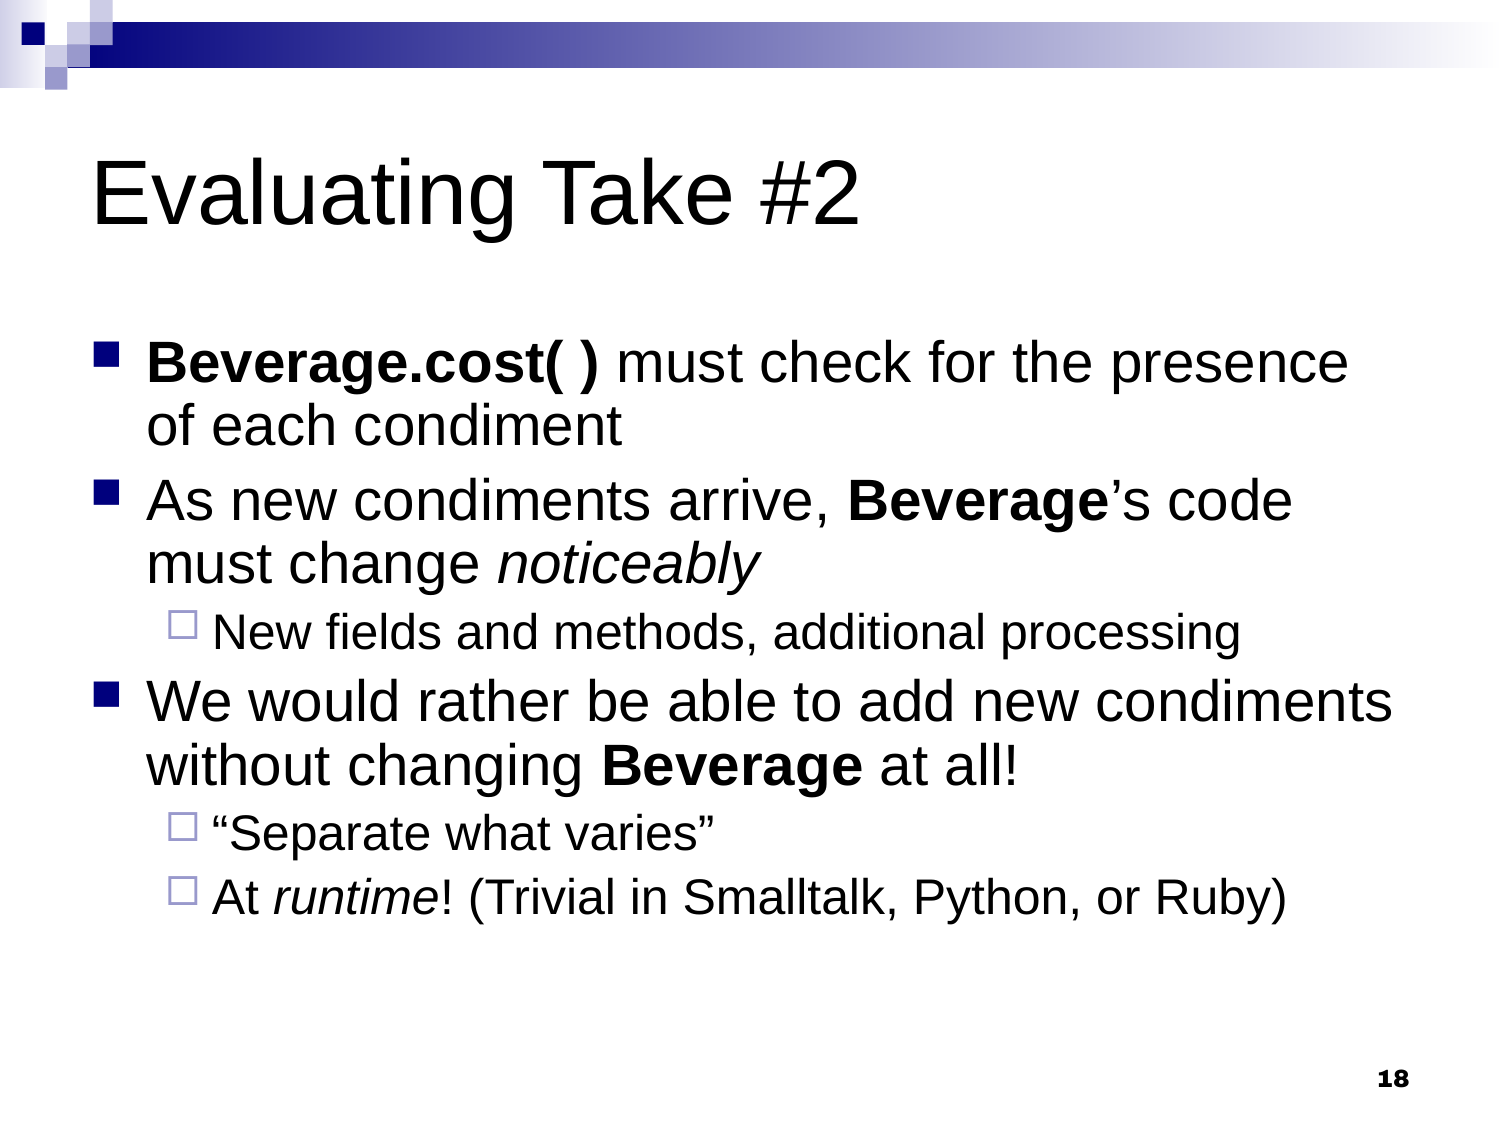

# Evaluating Take #2
Beverage.cost( ) must check for the presence of each condiment
As new condiments arrive, Beverage’s code must change noticeably
New fields and methods, additional processing
We would rather be able to add new condiments without changing Beverage at all!
“Separate what varies”
At runtime! (Trivial in Smalltalk, Python, or Ruby)
18